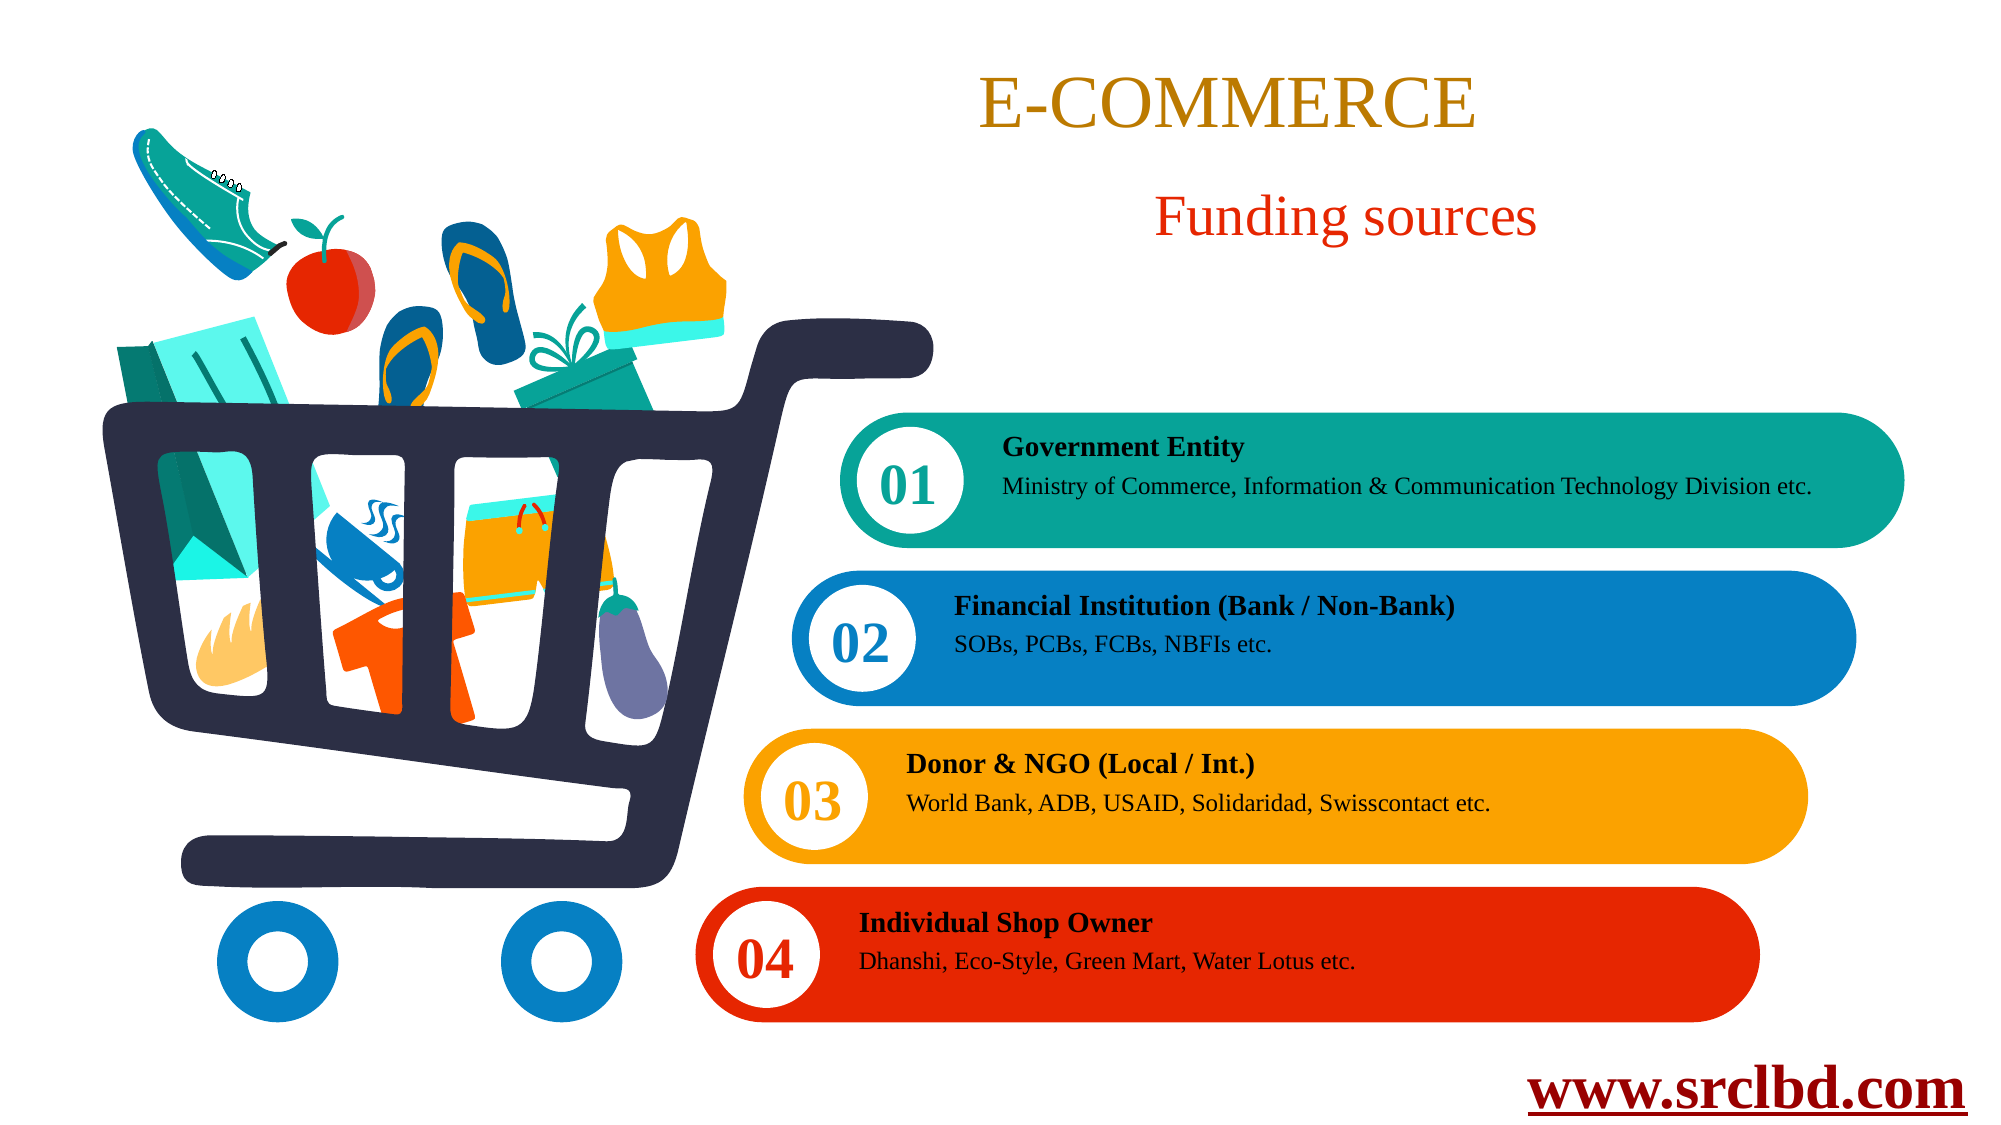

E-COMMERCE

Funding sources

Government Entity
Ministry of Commerce, Information & Communication Technology Division etc.

01

Financial Institution (Bank / Non-Bank)
SOBs, PCBs, FCBs, NBFIs etc.

02

Donor & NGO (Local / Int.)
World Bank, ADB, USAID, Solidaridad, Swisscontact etc.

03

Individual Shop Owner
Dhanshi, Eco-Style, Green Mart, Water Lotus etc.

04
www.srclbd.com